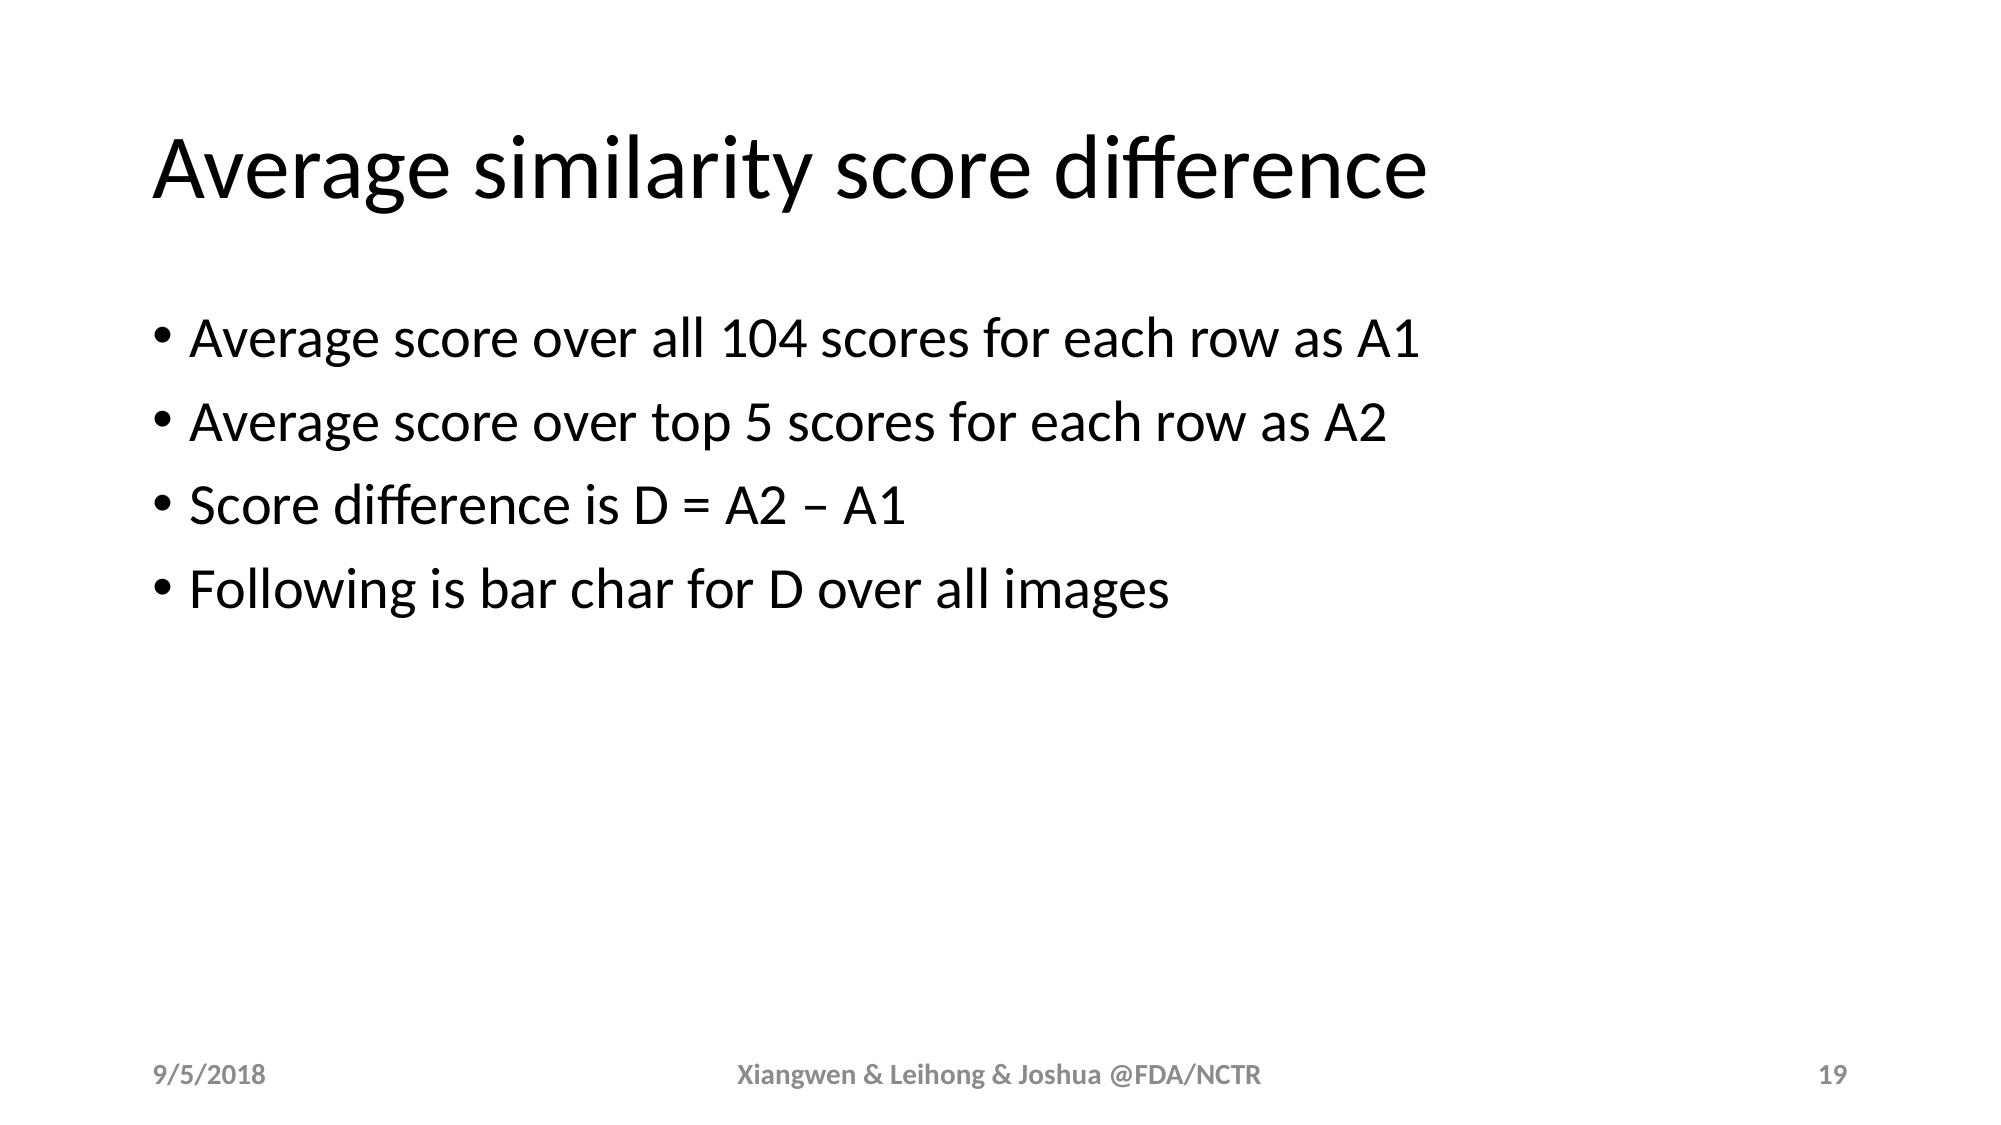

# Average similarity score difference
Average score over all 104 scores for each row as A1
Average score over top 5 scores for each row as A2
Score difference is D = A2 – A1
Following is bar char for D over all images
9/5/2018
Xiangwen & Leihong & Joshua @FDA/NCTR
19